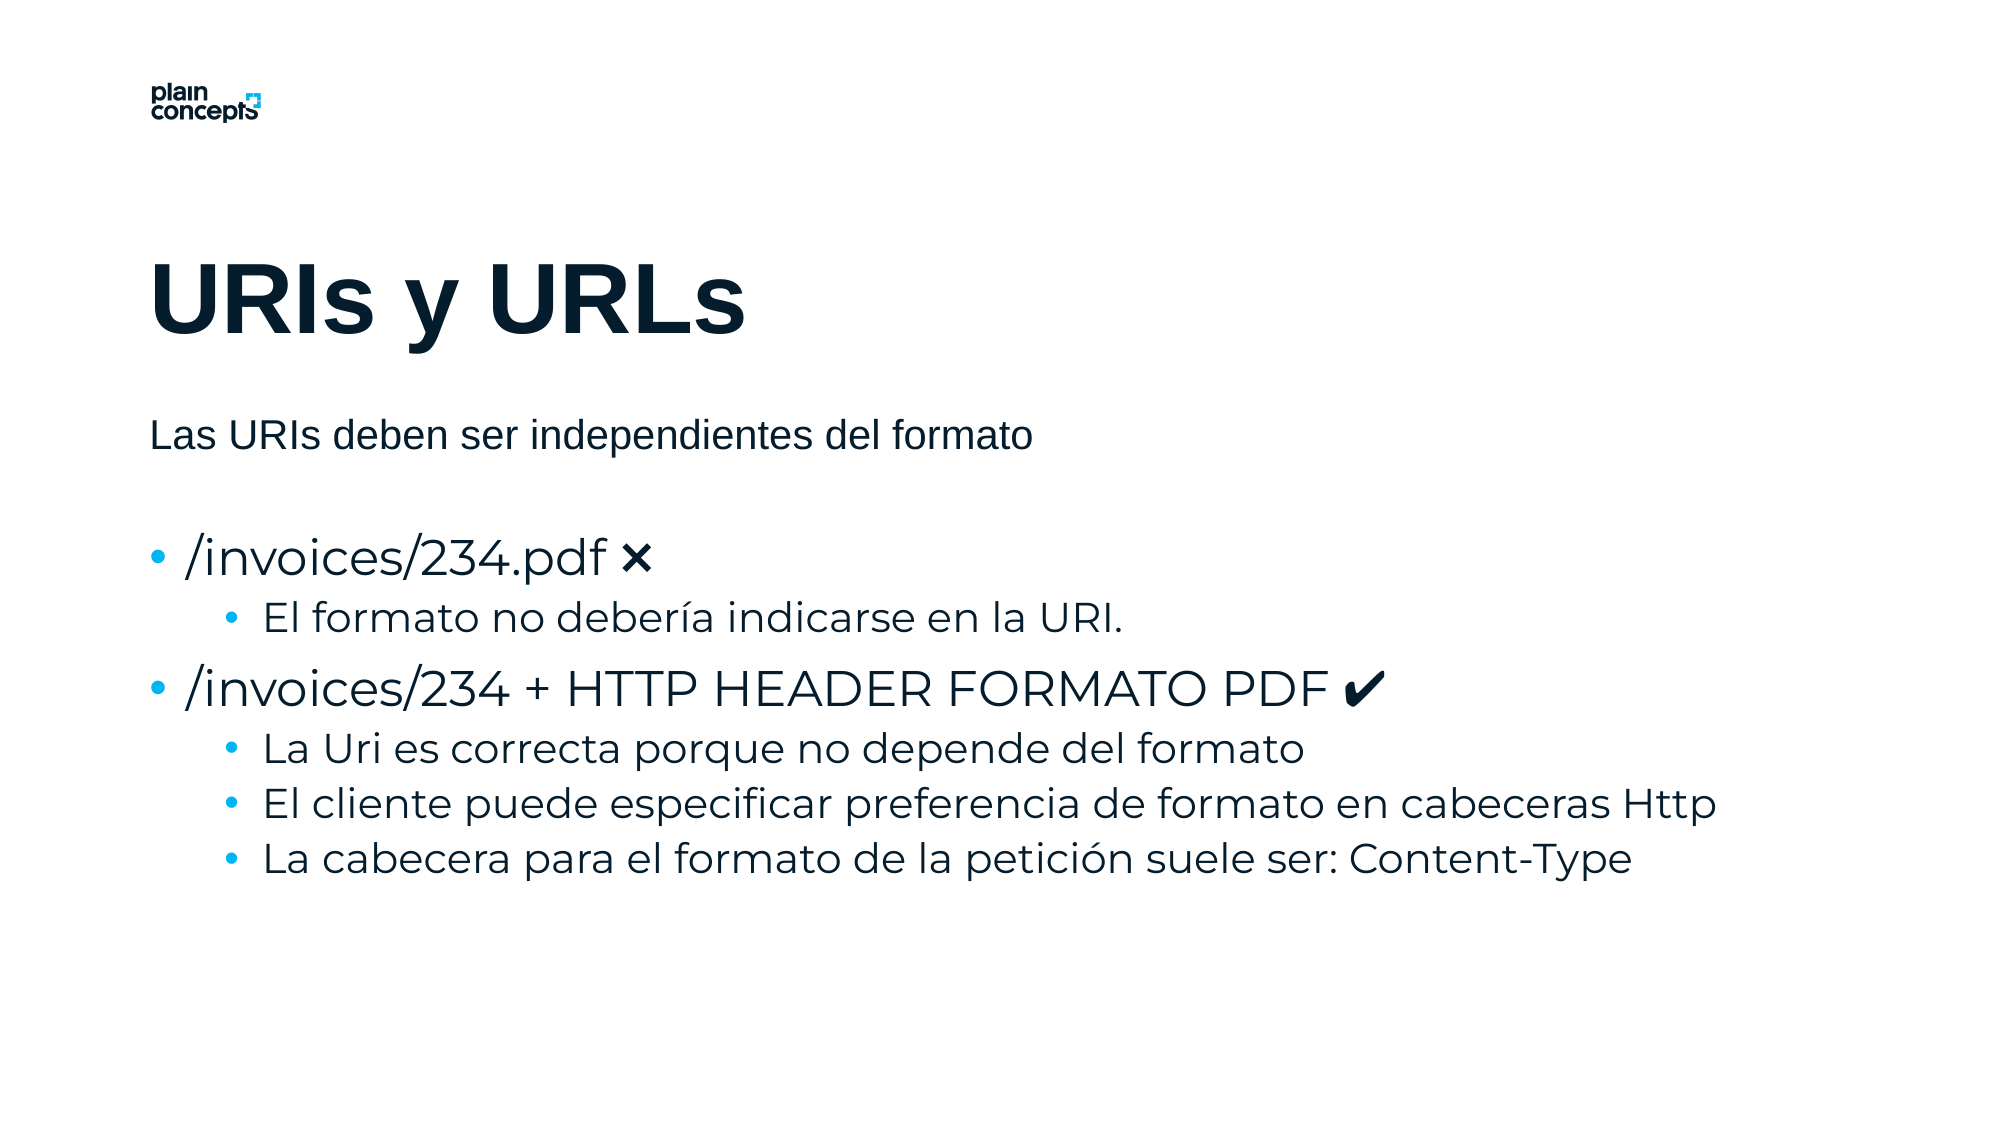

URIs y URLs
Las URIs deben ser independientes del formato
/invoices/234.pdf ❌
El formato no debería indicarse en la URI.
/invoices/234 + HTTP HEADER FORMATO PDF ✔️
La Uri es correcta porque no depende del formato
El cliente puede especificar preferencia de formato en cabeceras Http
La cabecera para el formato de la petición suele ser: Content-Type